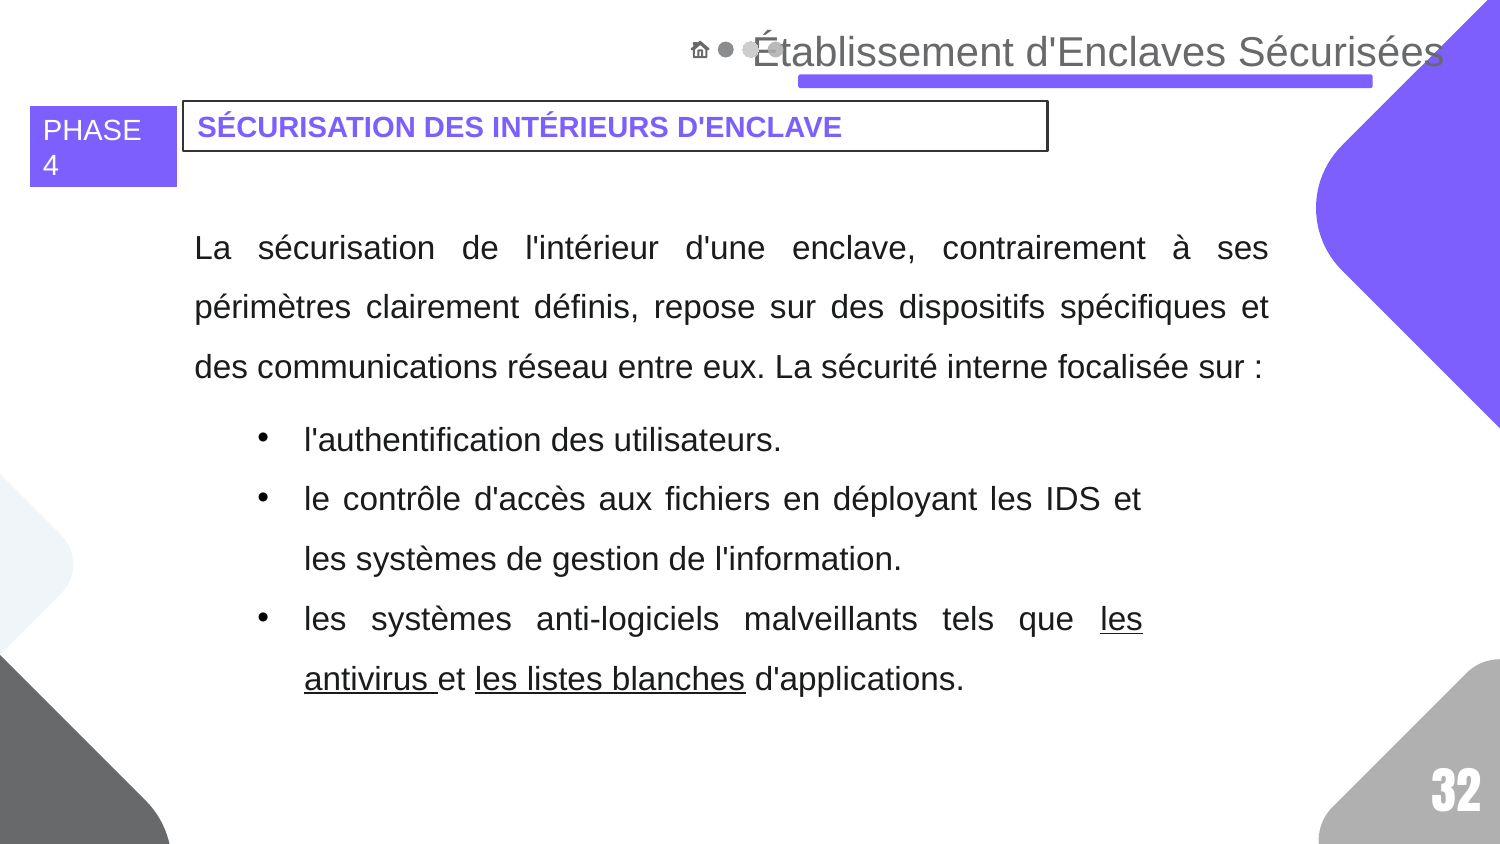

Établissement d'Enclaves Sécurisées

SÉCURISATION DES INTÉRIEURS D'ENCLAVE
PHASE 2
PHASE 3
PHASE 4
La sécurisation de l'intérieur d'une enclave, contrairement à ses périmètres clairement définis, repose sur des dispositifs spécifiques et des communications réseau entre eux. La sécurité interne focalisée sur :
l'authentification des utilisateurs.
le contrôle d'accès aux fichiers en déployant les IDS et les systèmes de gestion de l'information.
les systèmes anti-logiciels malveillants tels que les antivirus et les listes blanches d'applications.
32